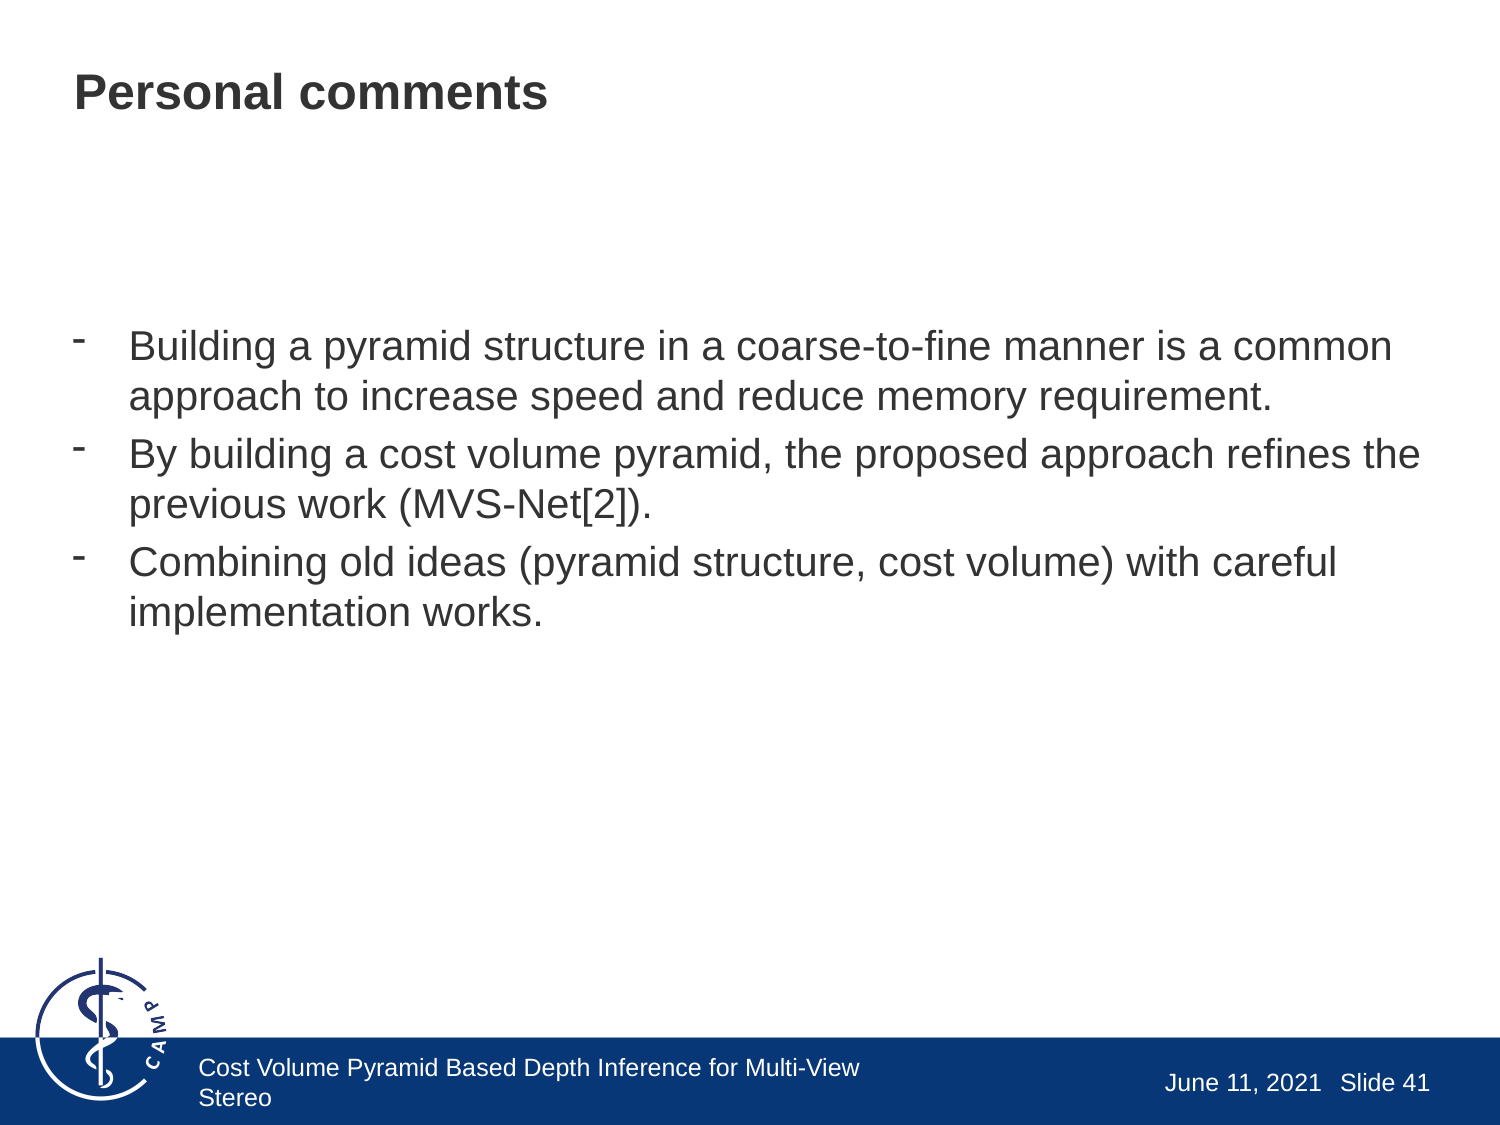

# Personal comments
Building a pyramid structure in a coarse-to-fine manner is a common approach to increase speed and reduce memory requirement.
By building a cost volume pyramid, the proposed approach refines the previous work (MVS-Net[2]).
Combining old ideas (pyramid structure, cost volume) with careful implementation works.
Cost Volume Pyramid Based Depth Inference for Multi-View Stereo
June 11, 2021
Slide 41